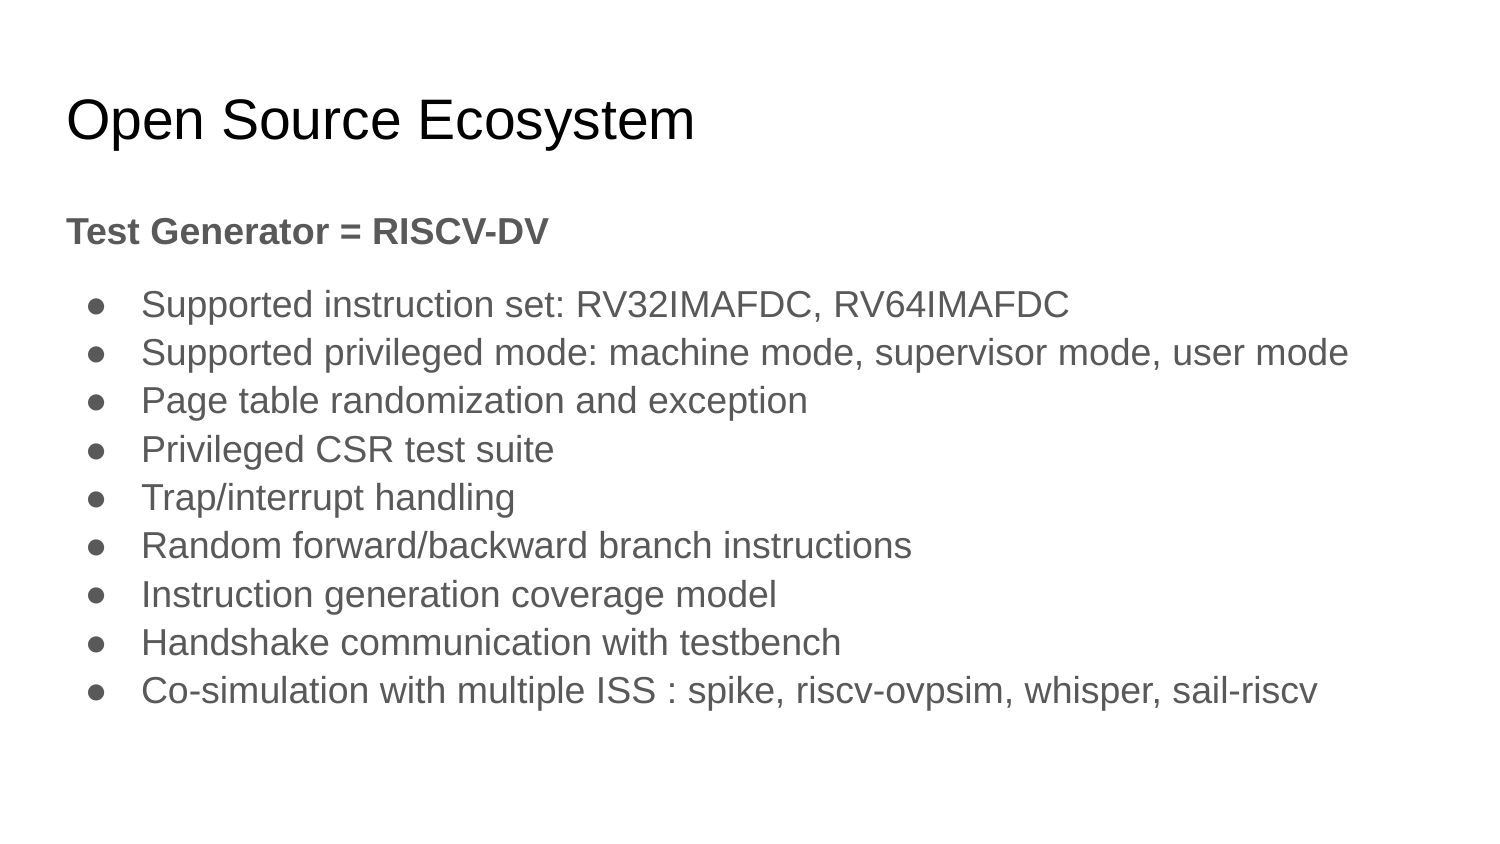

# Open Source Ecosystem

Test Generator = RISCV-DV
Supported instruction set: RV32IMAFDC, RV64IMAFDC
Supported privileged mode: machine mode, supervisor mode, user mode
Page table randomization and exception
Privileged CSR test suite
Trap/interrupt handling
Random forward/backward branch instructions
Instruction generation coverage model
Handshake communication with testbench
Co-simulation with multiple ISS : spike, riscv-ovpsim, whisper, sail-riscv